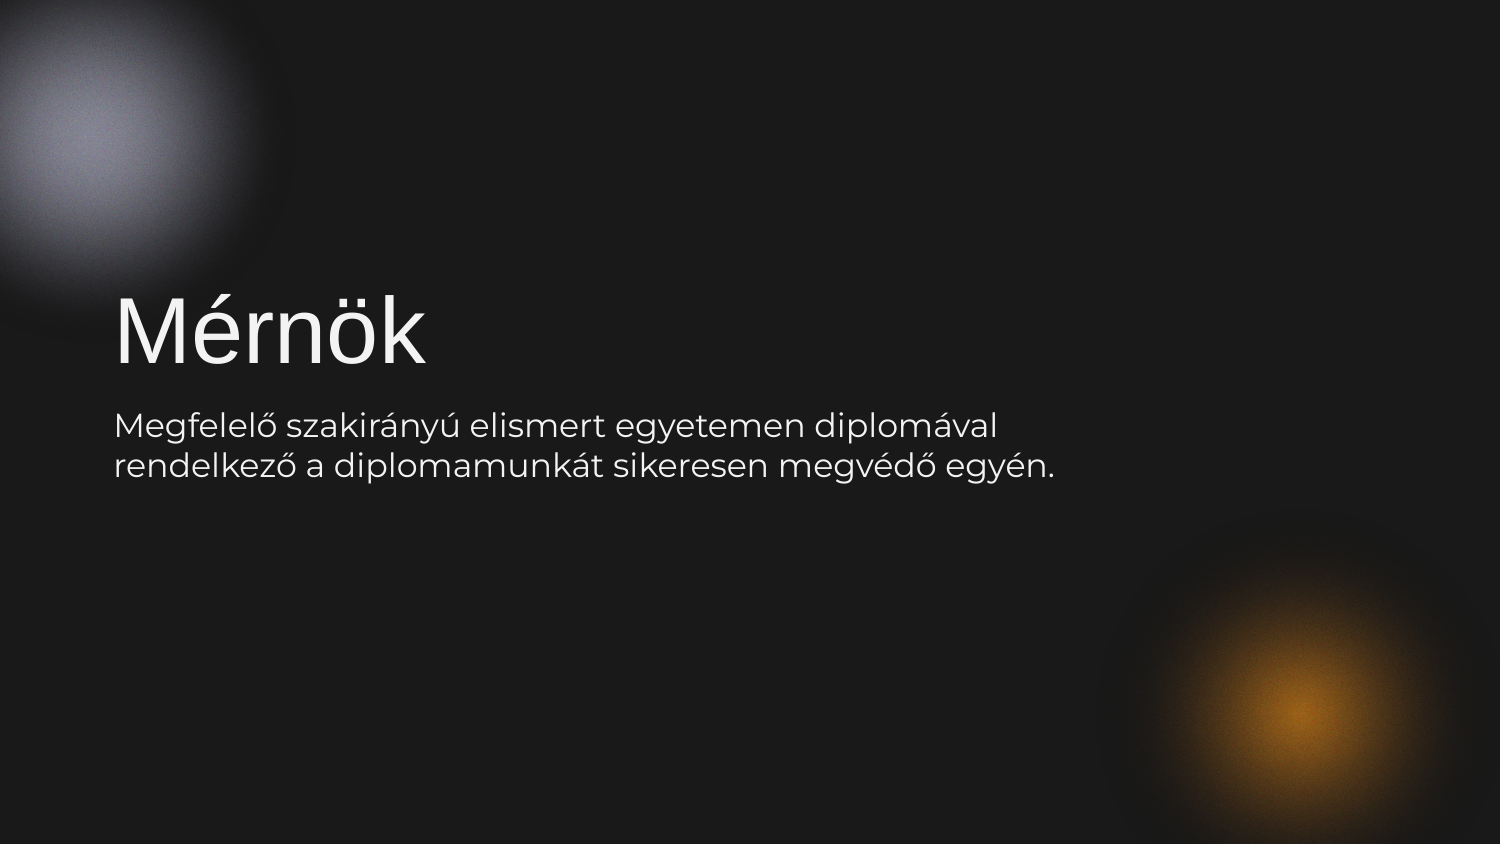

# Mérnök
Megfelelő szakirányú elismert egyetemen diplomával rendelkező a diplomamunkát sikeresen megvédő egyén.